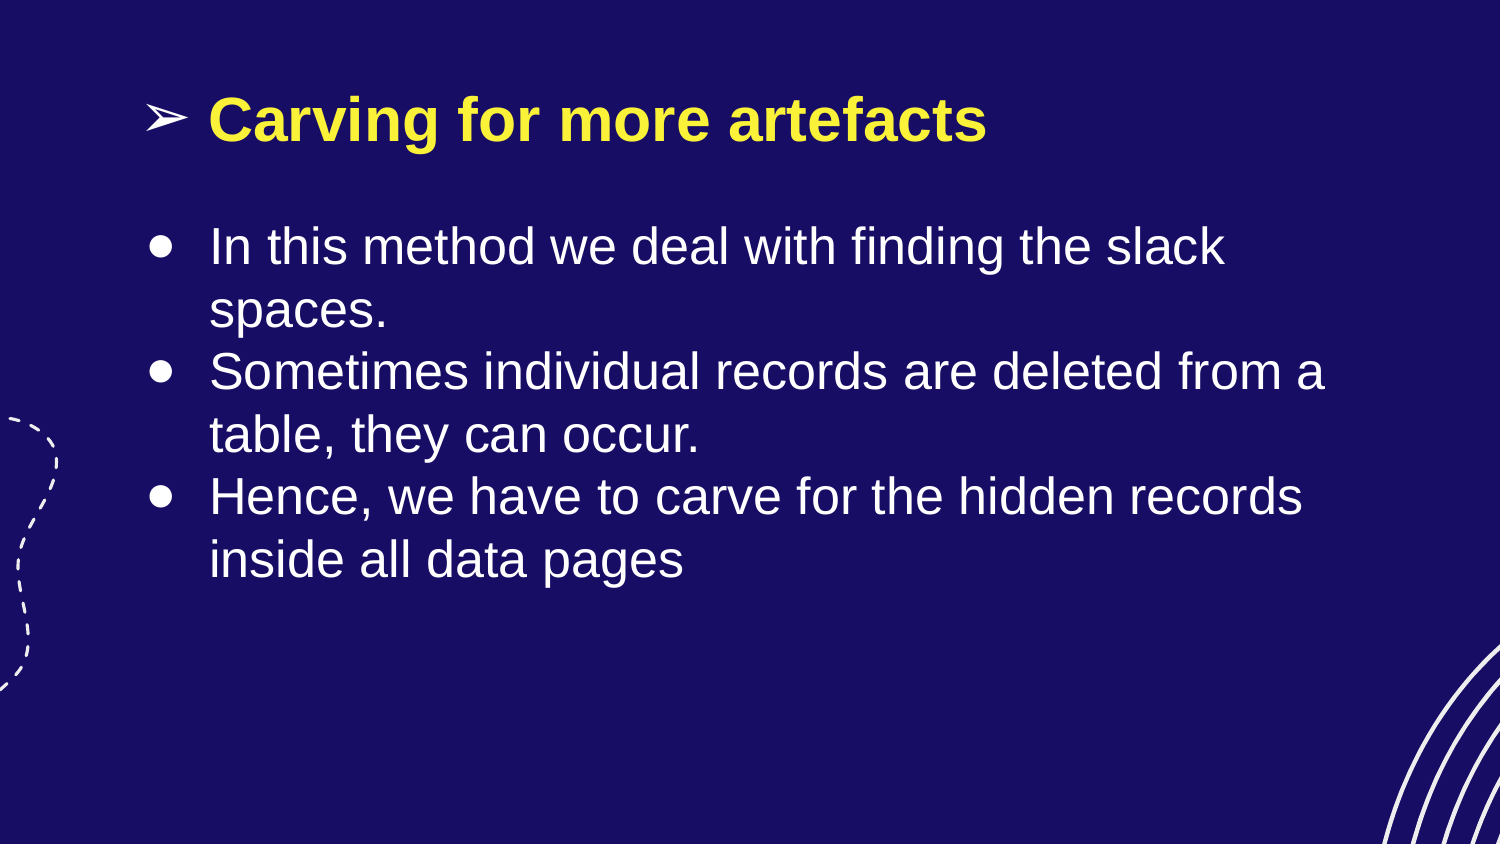

# Carving for more artefacts
In this method we deal with finding the slack spaces.
Sometimes individual records are deleted from a table, they can occur.
Hence, we have to carve for the hidden records inside all data pages